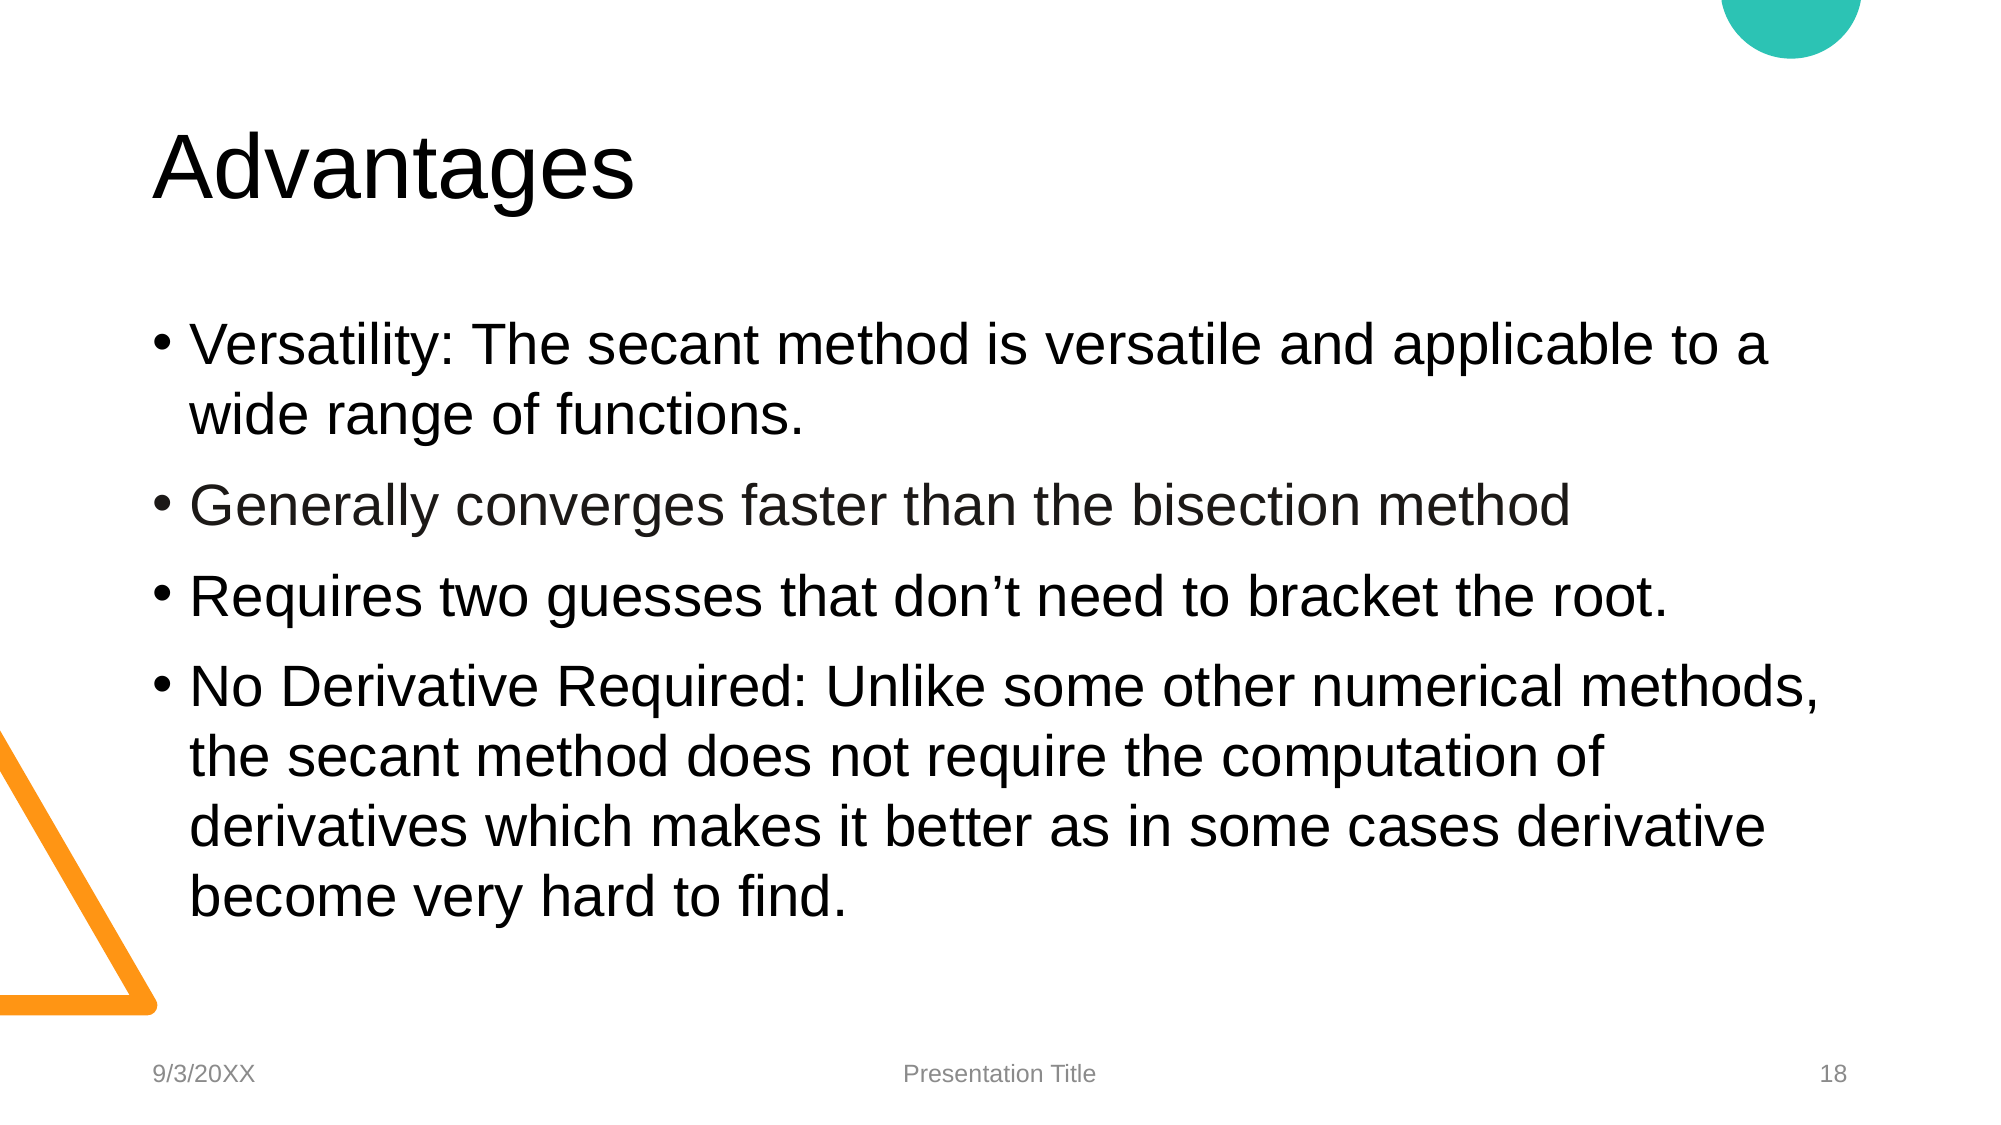

# Advantages
Versatility: The secant method is versatile and applicable to a wide range of functions.
Generally converges faster than the bisection method
Requires two guesses that don’t need to bracket the root.
No Derivative Required: Unlike some other numerical methods, the secant method does not require the computation of derivatives which makes it better as in some cases derivative become very hard to find.
9/3/20XX
Presentation Title
18